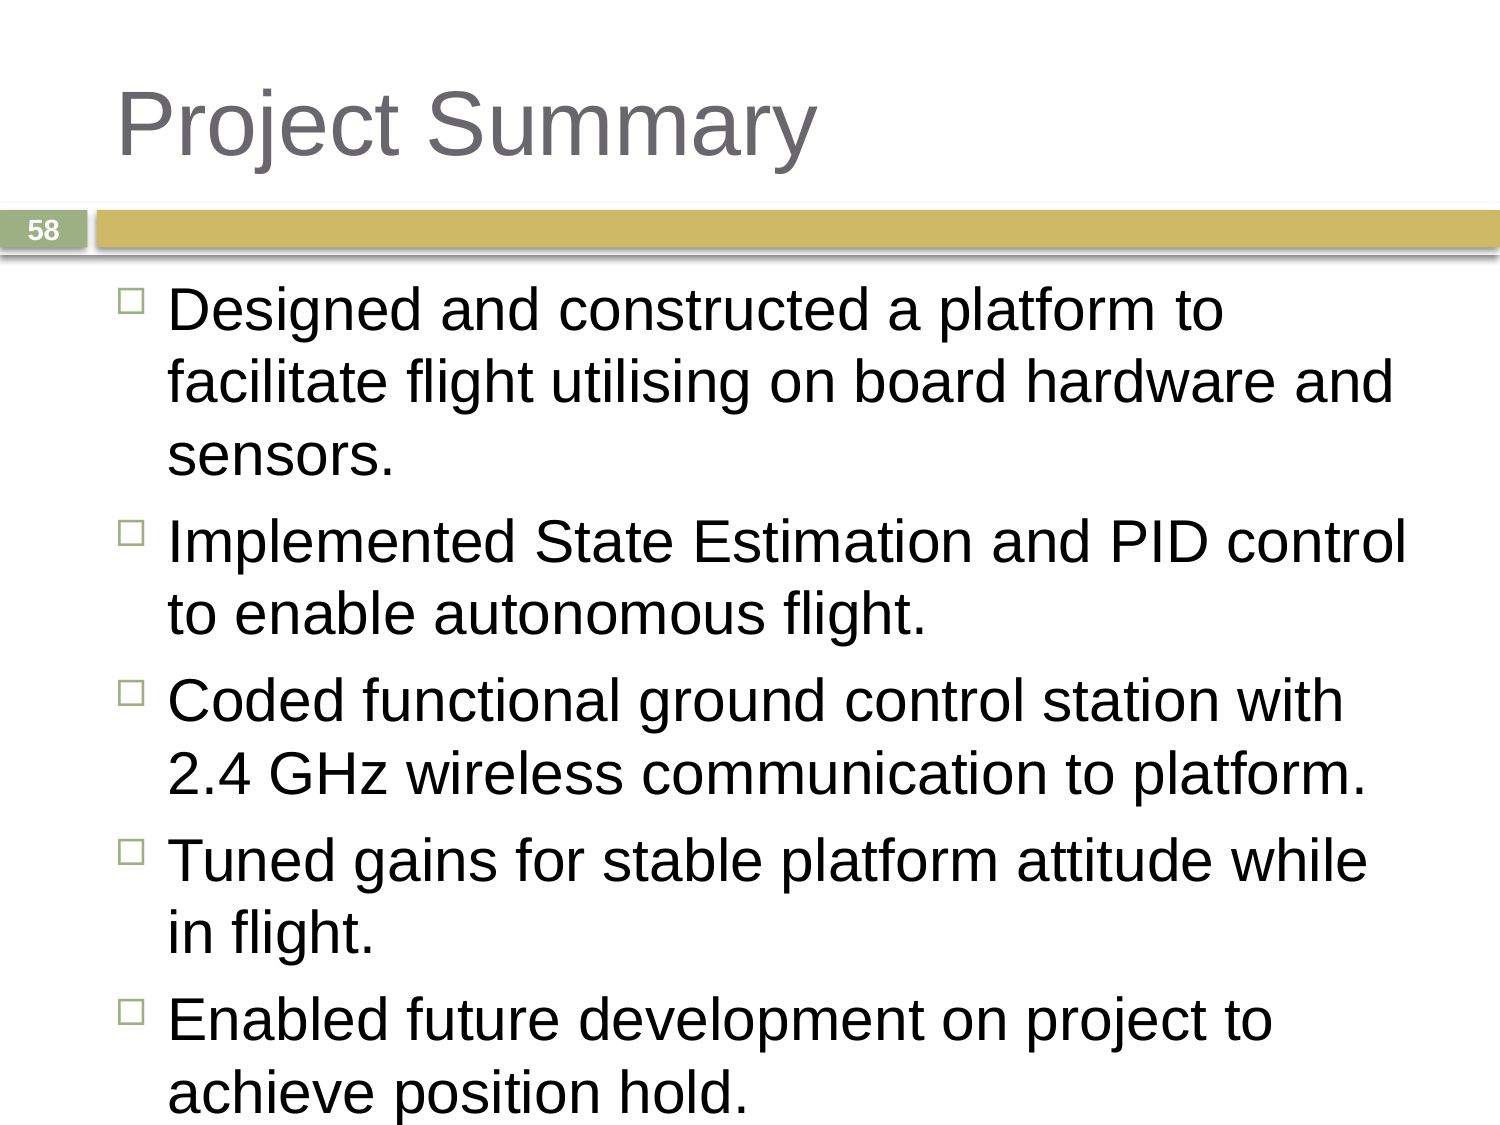

# Project Summary
58
Designed and constructed a platform to facilitate flight utilising on board hardware and sensors.
Implemented State Estimation and PID control to enable autonomous flight.
Coded functional ground control station with 2.4 GHz wireless communication to platform.
Tuned gains for stable platform attitude while in flight.
Enabled future development on project to achieve position hold.